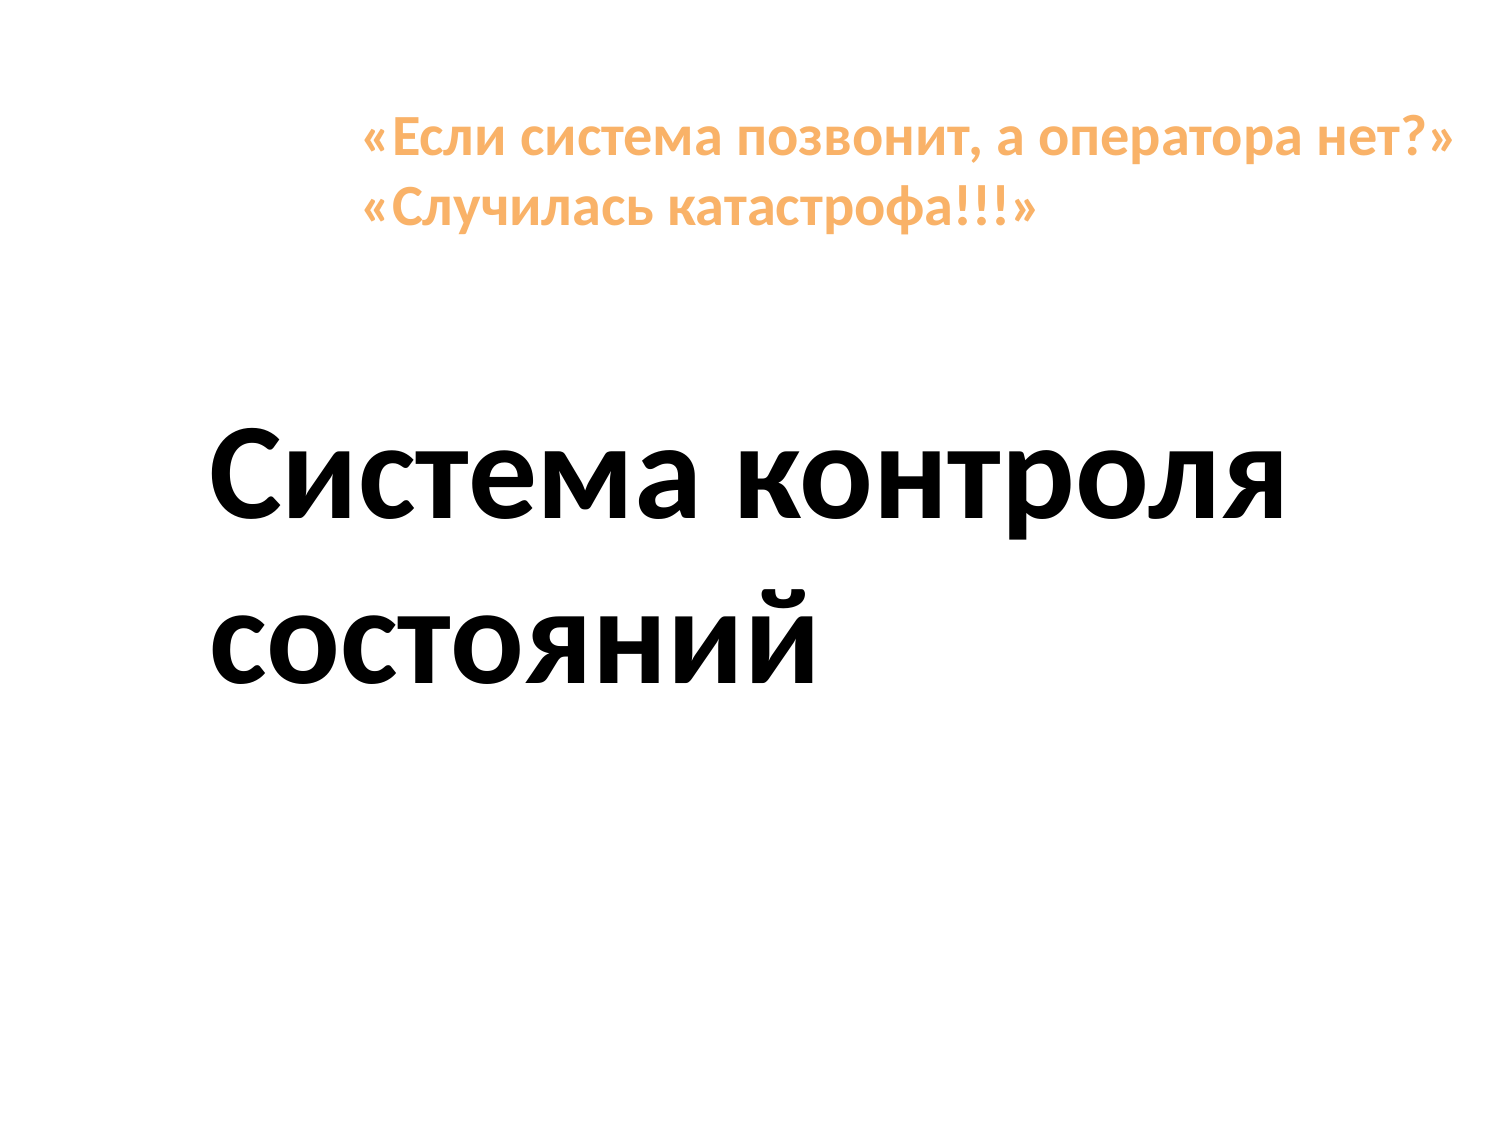

«Если система позвонит, а оператора нет?»
«Случилась катастрофа!!!»
Система контроля состояний